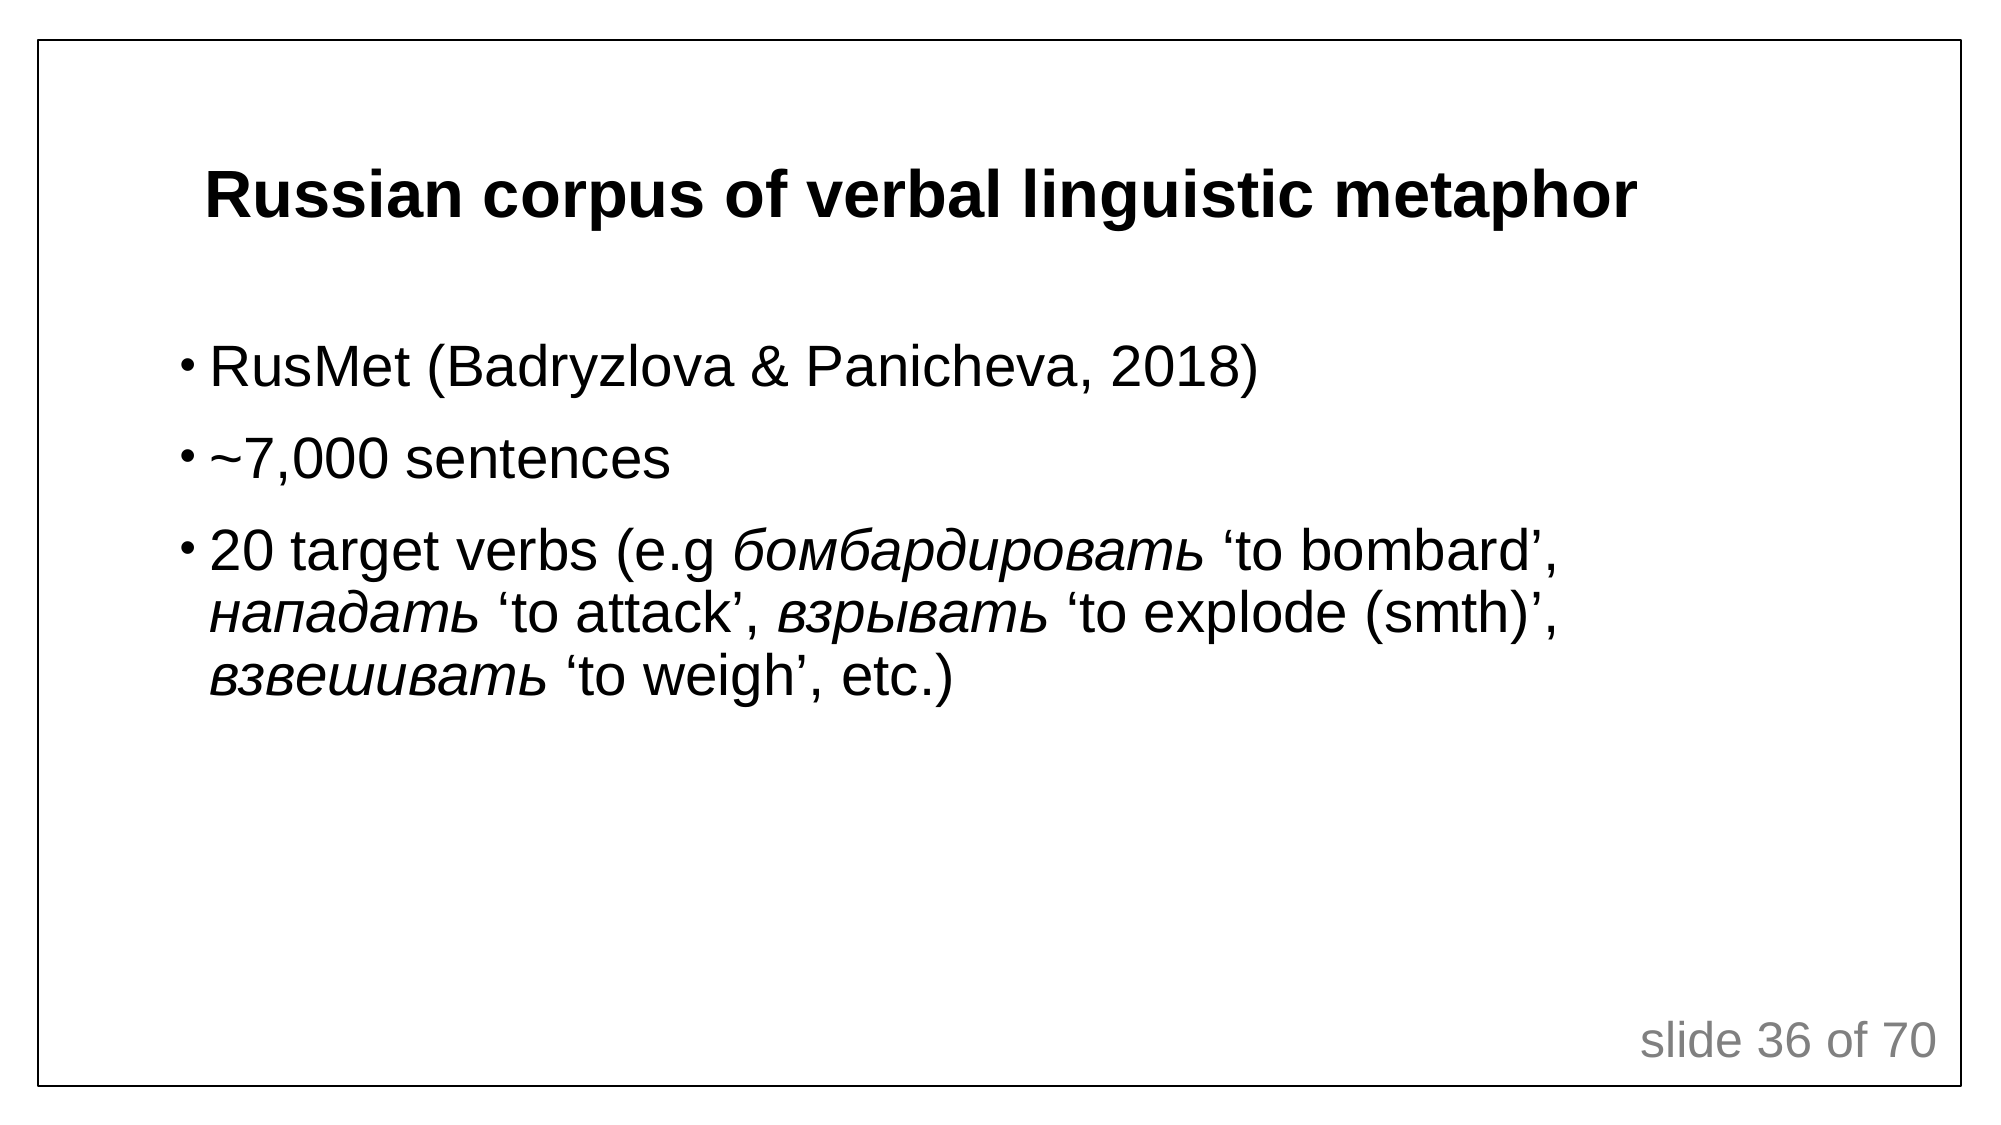

# Russian corpus of verbal linguistic metaphor
RusMet (Badryzlova & Panicheva, 2018)
~7,000 sentences
20 target verbs (e.g бомбардировать ‘to bombard’, нападать ‘to attack’, взрывать ‘to explode (smth)’, взвешивать ‘to weigh’, etc.)